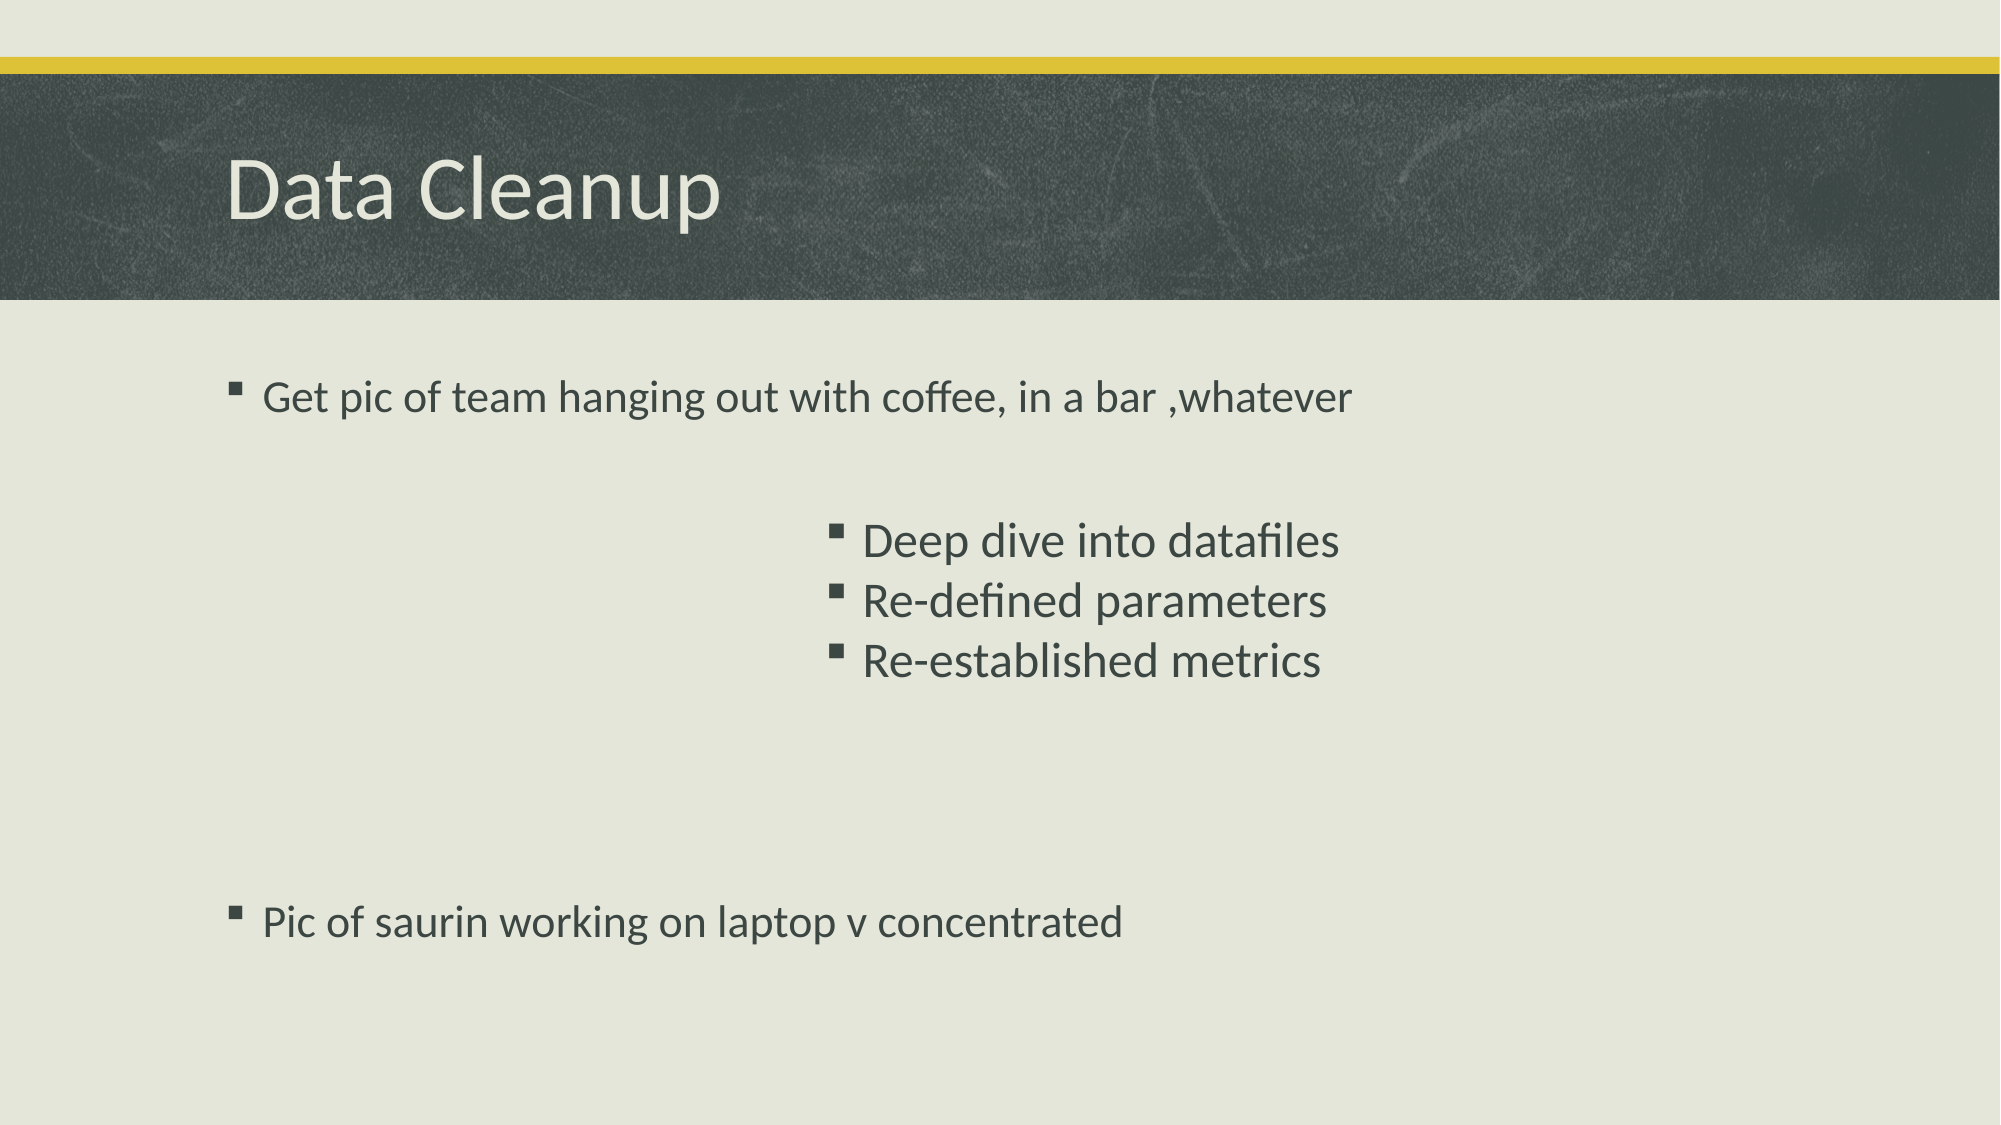

# Data Cleanup
Get pic of team hanging out with coffee, in a bar ,whatever

Deep dive into datafiles
Re-defined parameters
Re-established metrics

Pic of saurin working on laptop v concentrated